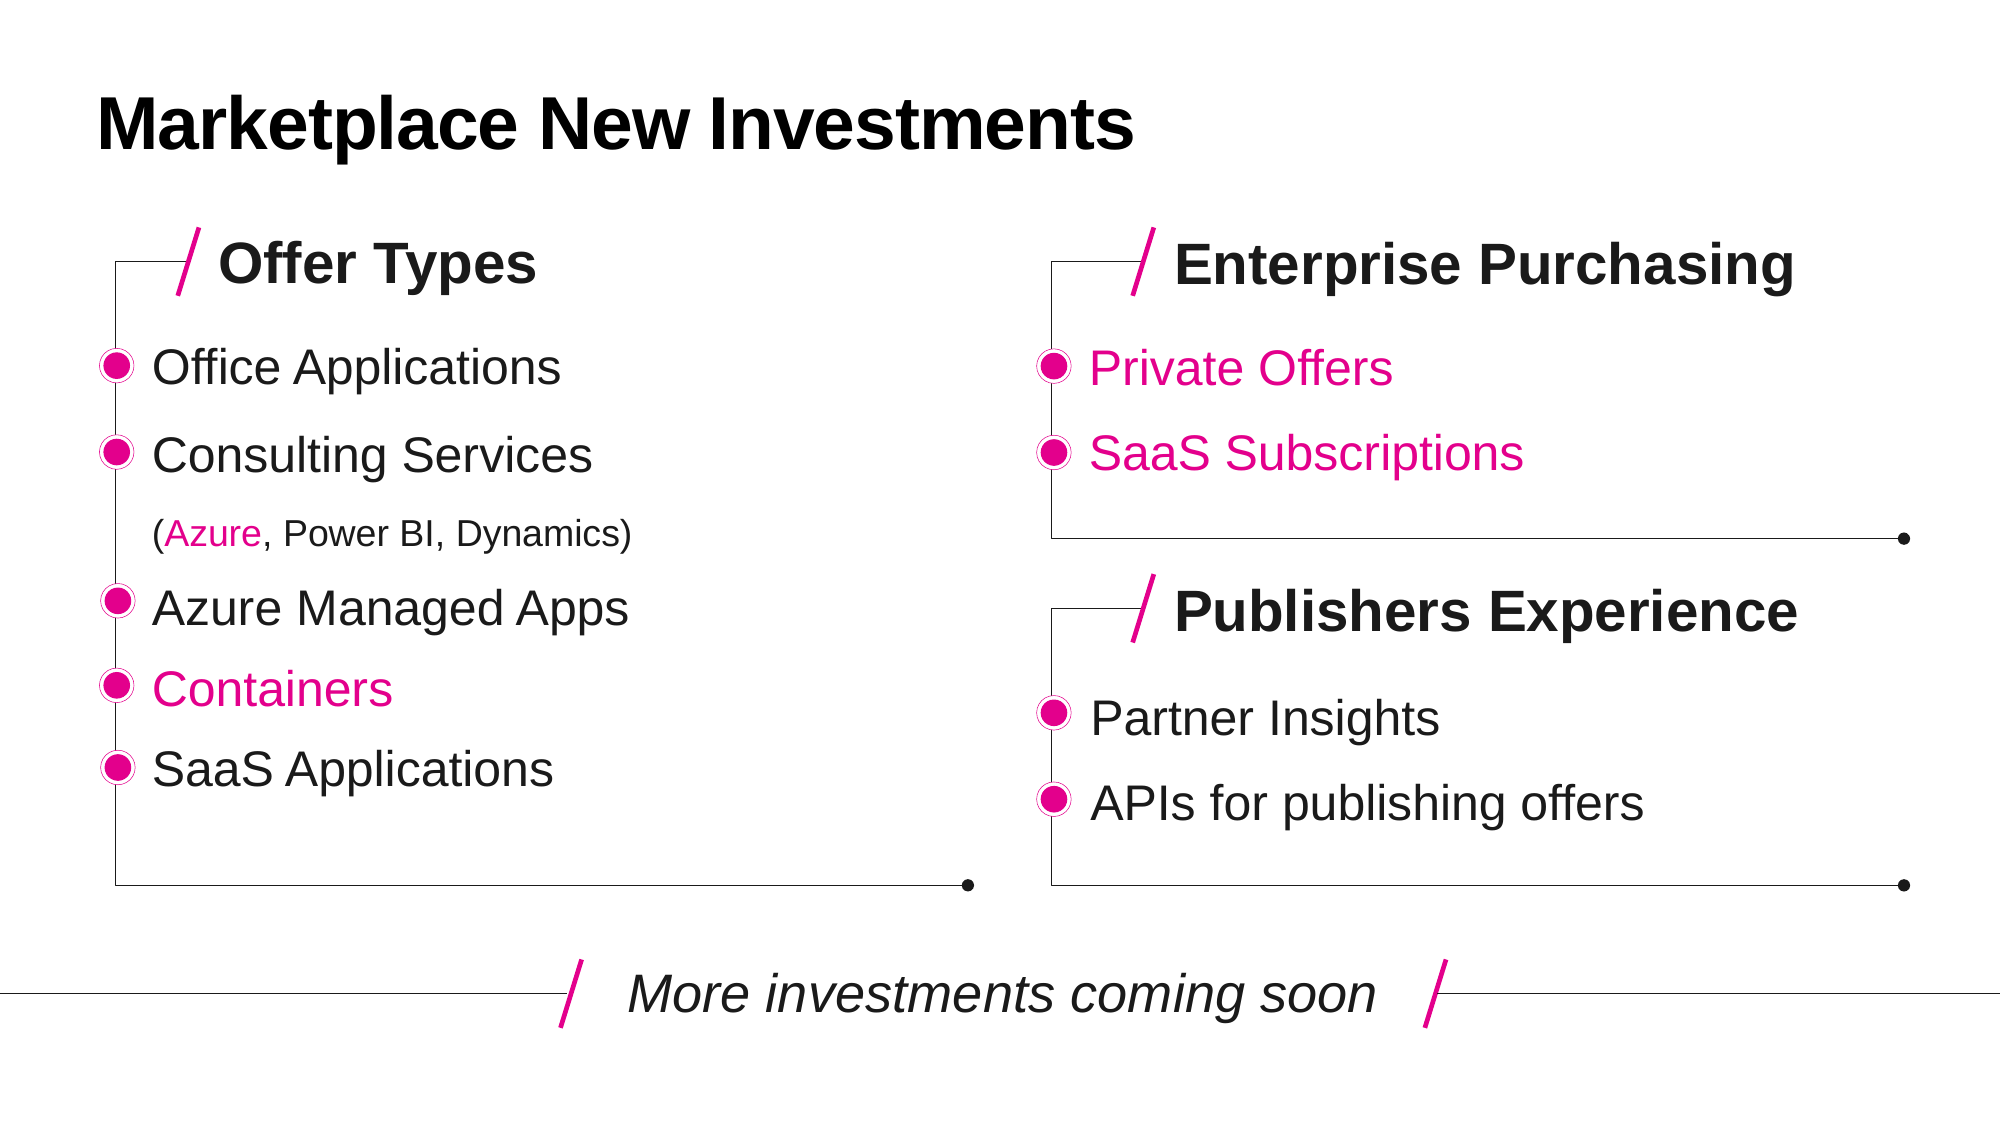

# Marketplace New Investments
Enterprise Purchasing
Offer Types

Office Applications
Consulting Services
(Azure, Power BI, Dynamics)
Azure Managed Apps
Containers
SaaS Applications
Private Offers
SaaS Subscriptions

Publishers Experience

Partner Insights
APIs for publishing offers

More investments coming soon